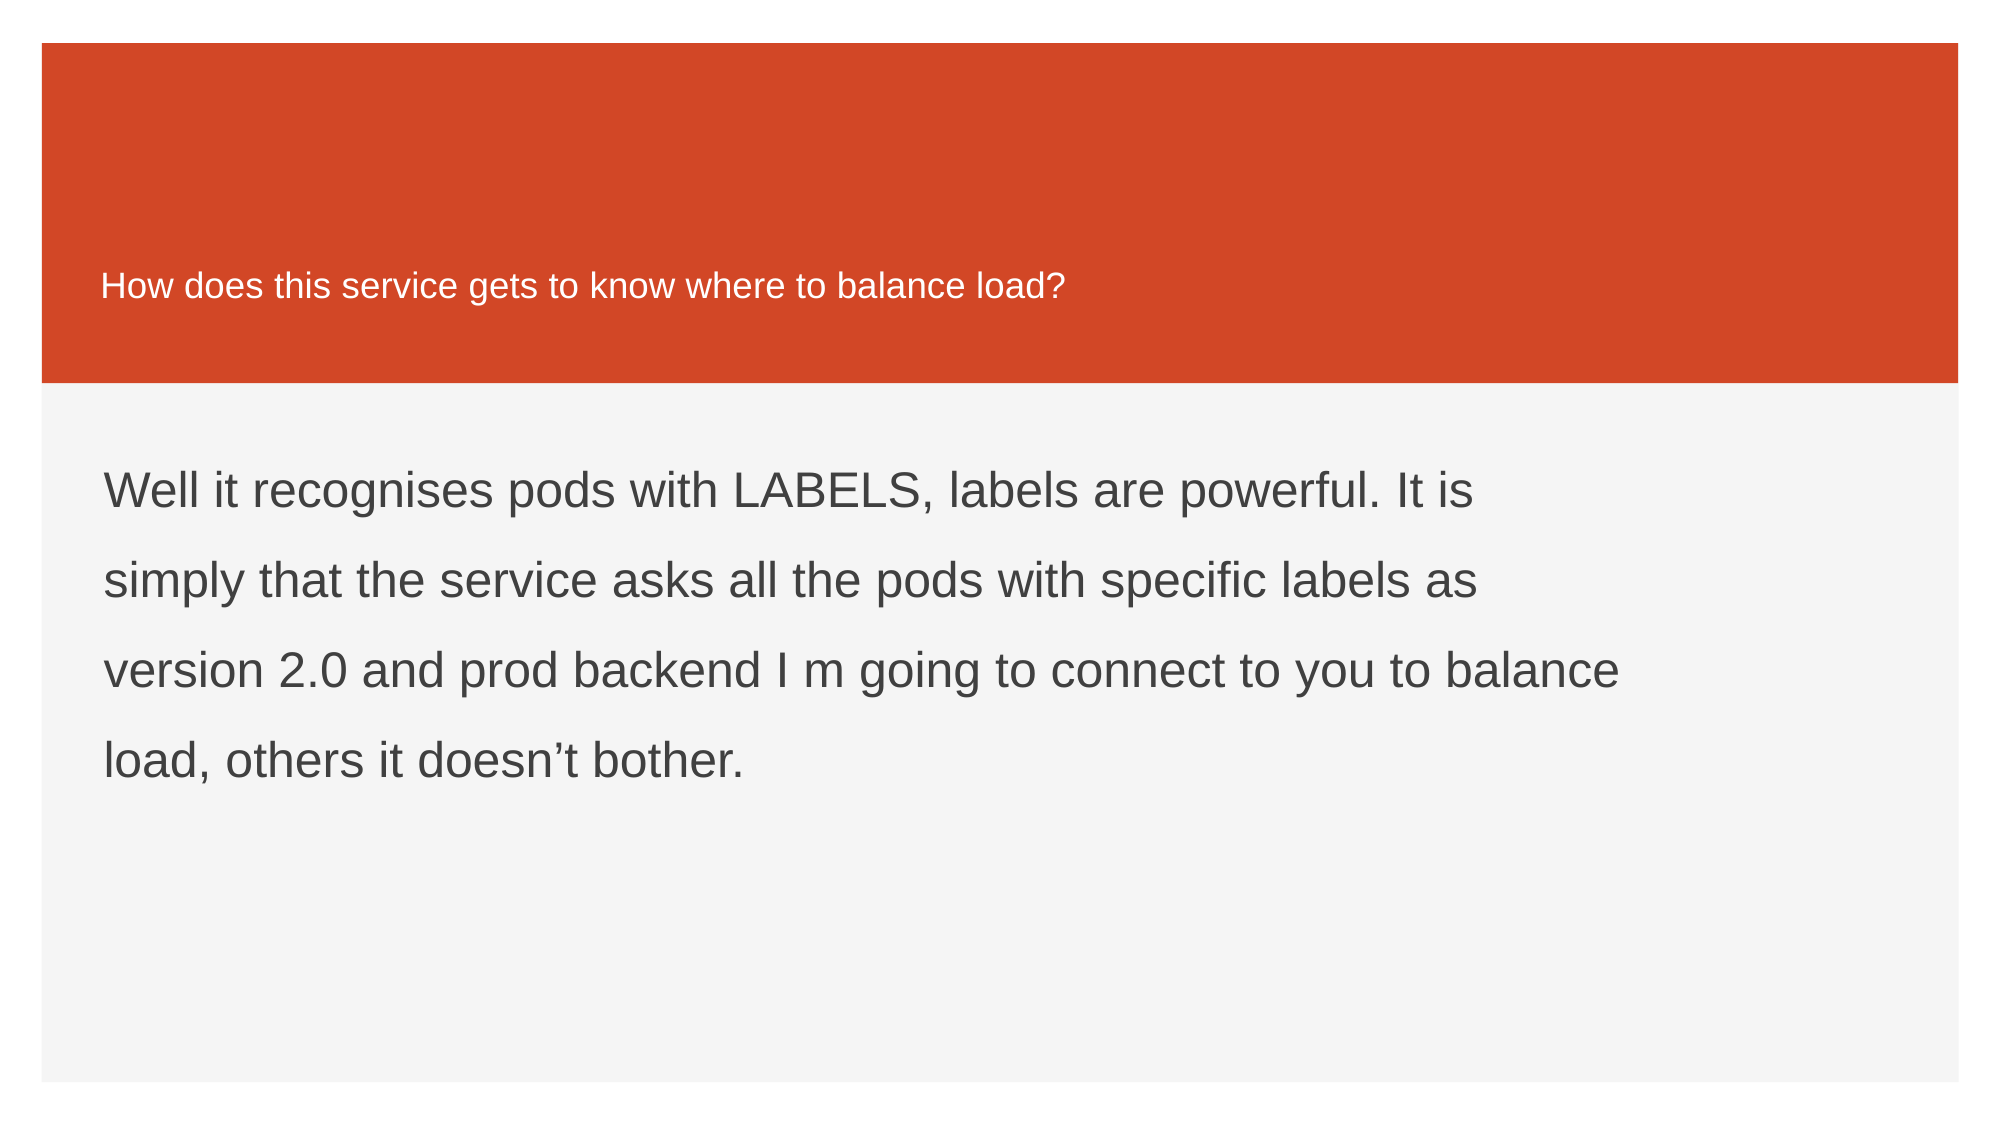

# How does this service gets to know where to balance load?
Well it recognises pods with LABELS, labels are powerful. It is simply that the service asks all the pods with specific labels as version 2.0 and prod backend I m going to connect to you to balance load, others it doesn’t bother.